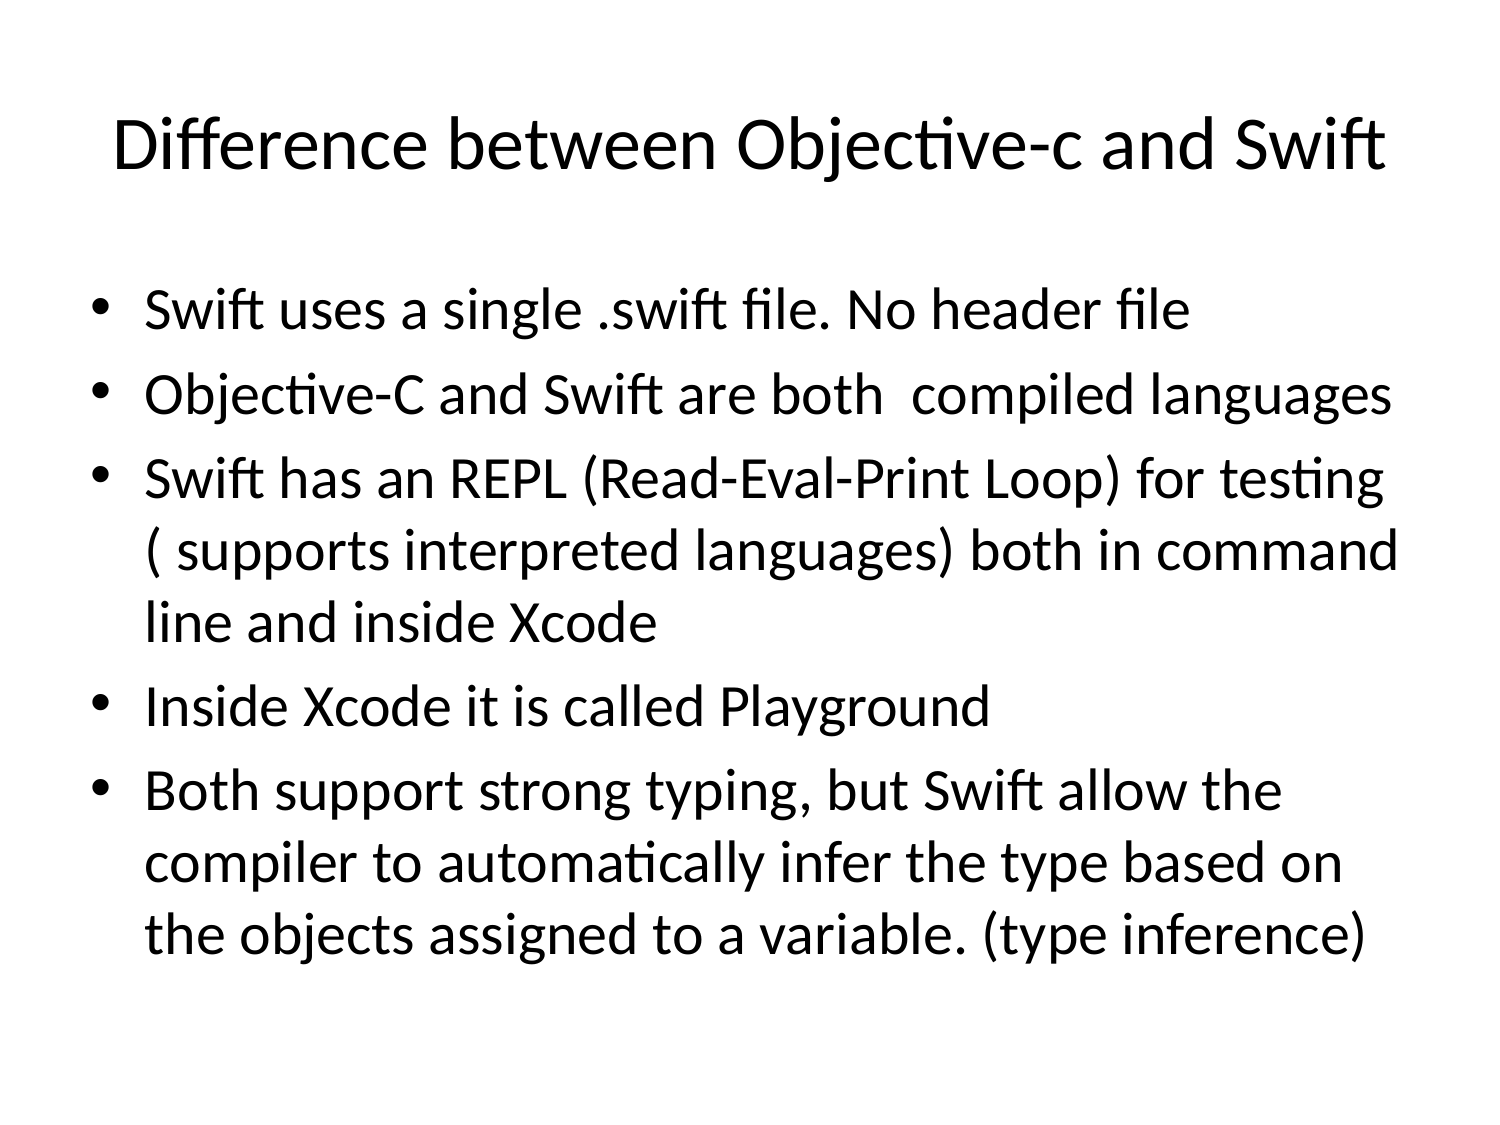

# Difference between Objective-c and Swift
Swift uses a single .swift file. No header file
Objective-C and Swift are both  compiled languages
Swift has an REPL (Read-Eval-Print Loop) for testing ( supports interpreted languages) both in command line and inside Xcode
Inside Xcode it is called Playground
Both support strong typing, but Swift allow the compiler to automatically infer the type based on the objects assigned to a variable. (type inference)